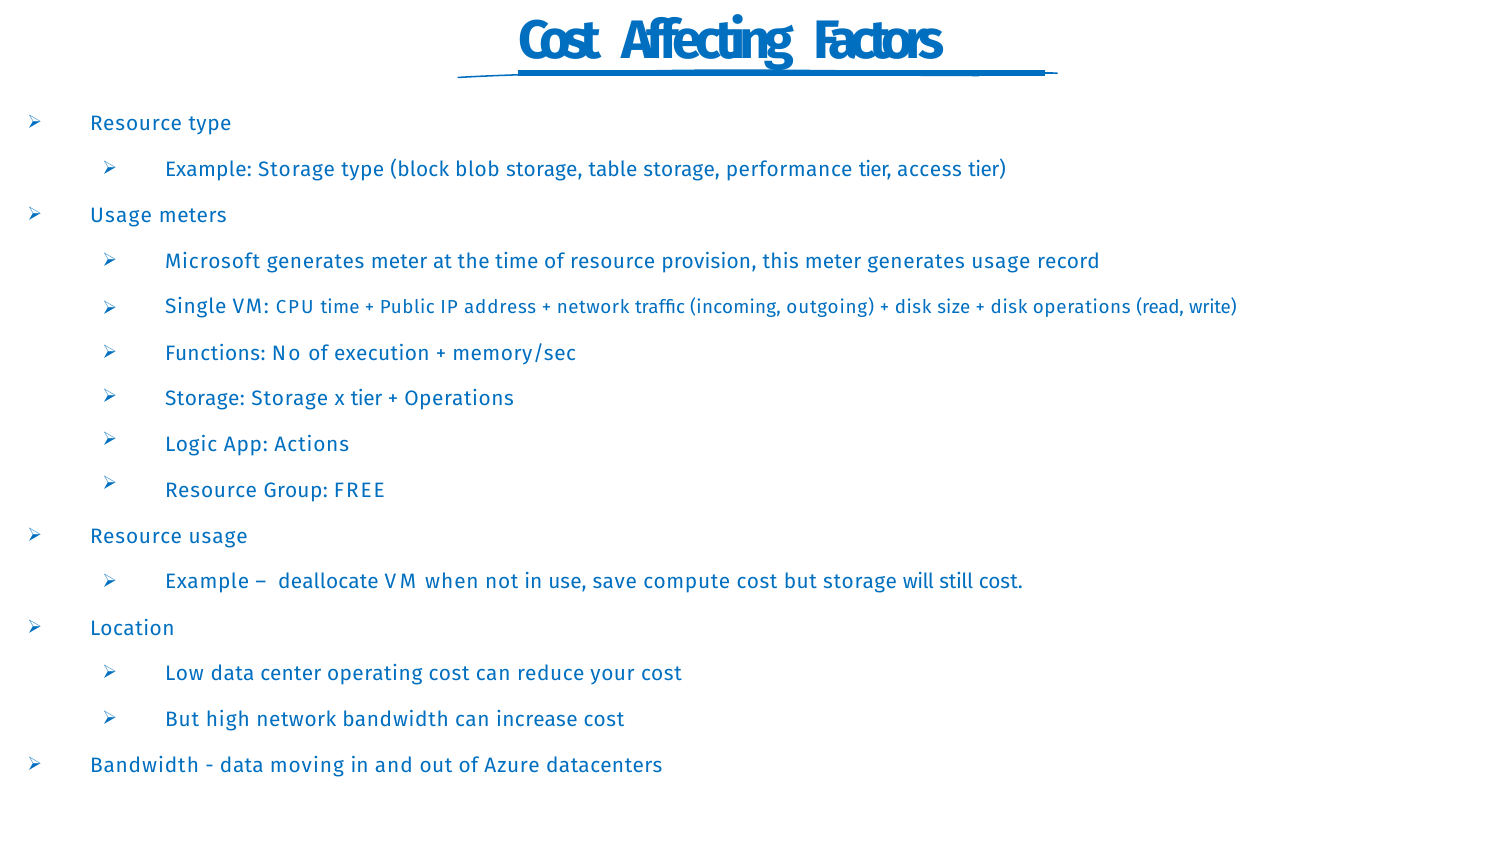

# Cost Affecting Factors

Resource type
Example: Storage type (block blob storage, table storage, performance tier, access tier)
Usage meters
Microsoft generates meter at the time of resource provision, this meter generates usage record

⮚

⮚

⮚

⮚

⮚
Single VM: CPU time + Public IP address + network traffic (incoming, outgoing) + disk size + disk operations (read, write)
Functions: No of execution + memory/sec
Storage: Storage x tier + Operations
Logic App: Actions
Resource Group: FREE
Resource usage
Example – deallocate VM when not in use, save compute cost but storage will still cost.
Location
Low data center operating cost can reduce your cost
But high network bandwidth can increase cost
Bandwidth - data moving in and out of Azure datacenters